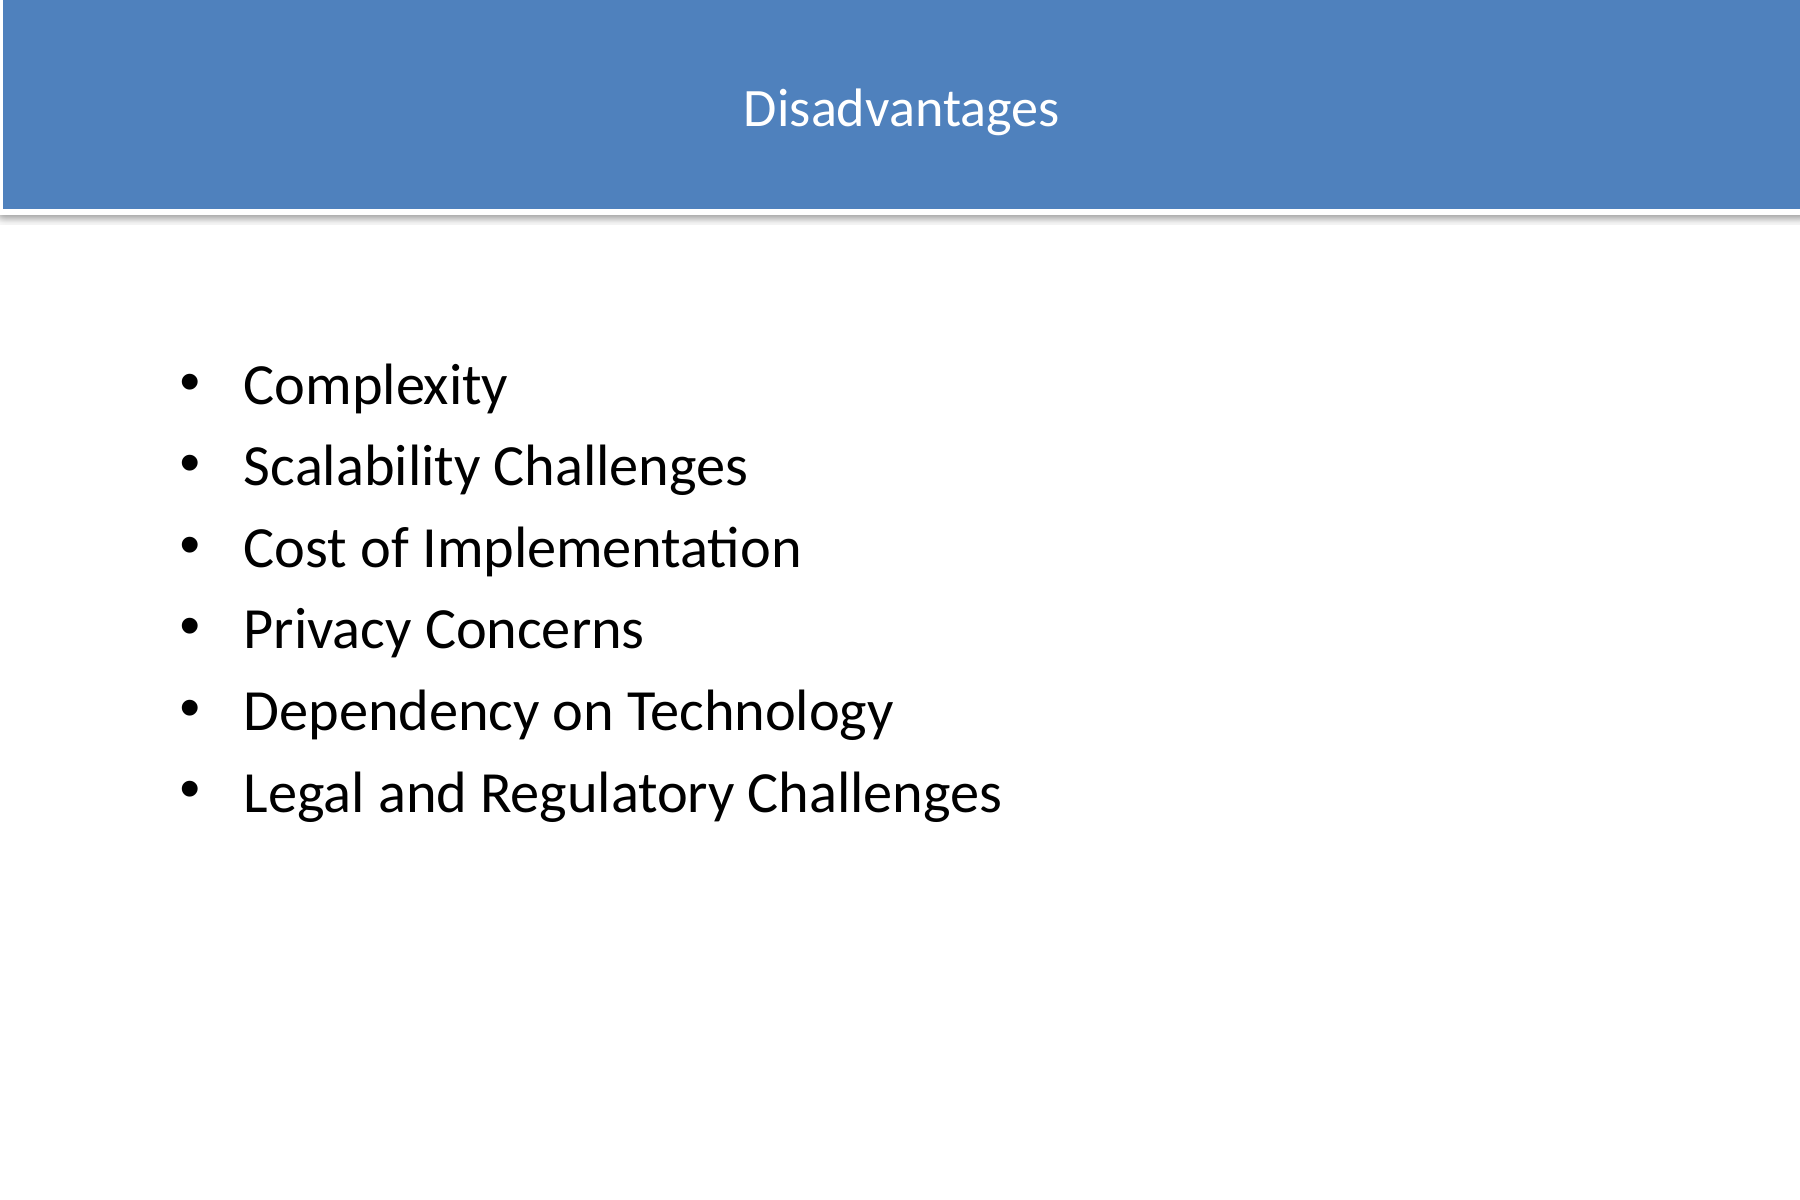

# Disadvantages
Complexity
Scalability Challenges
Cost of Implementation
Privacy Concerns
Dependency on Technology
Legal and Regulatory Challenges